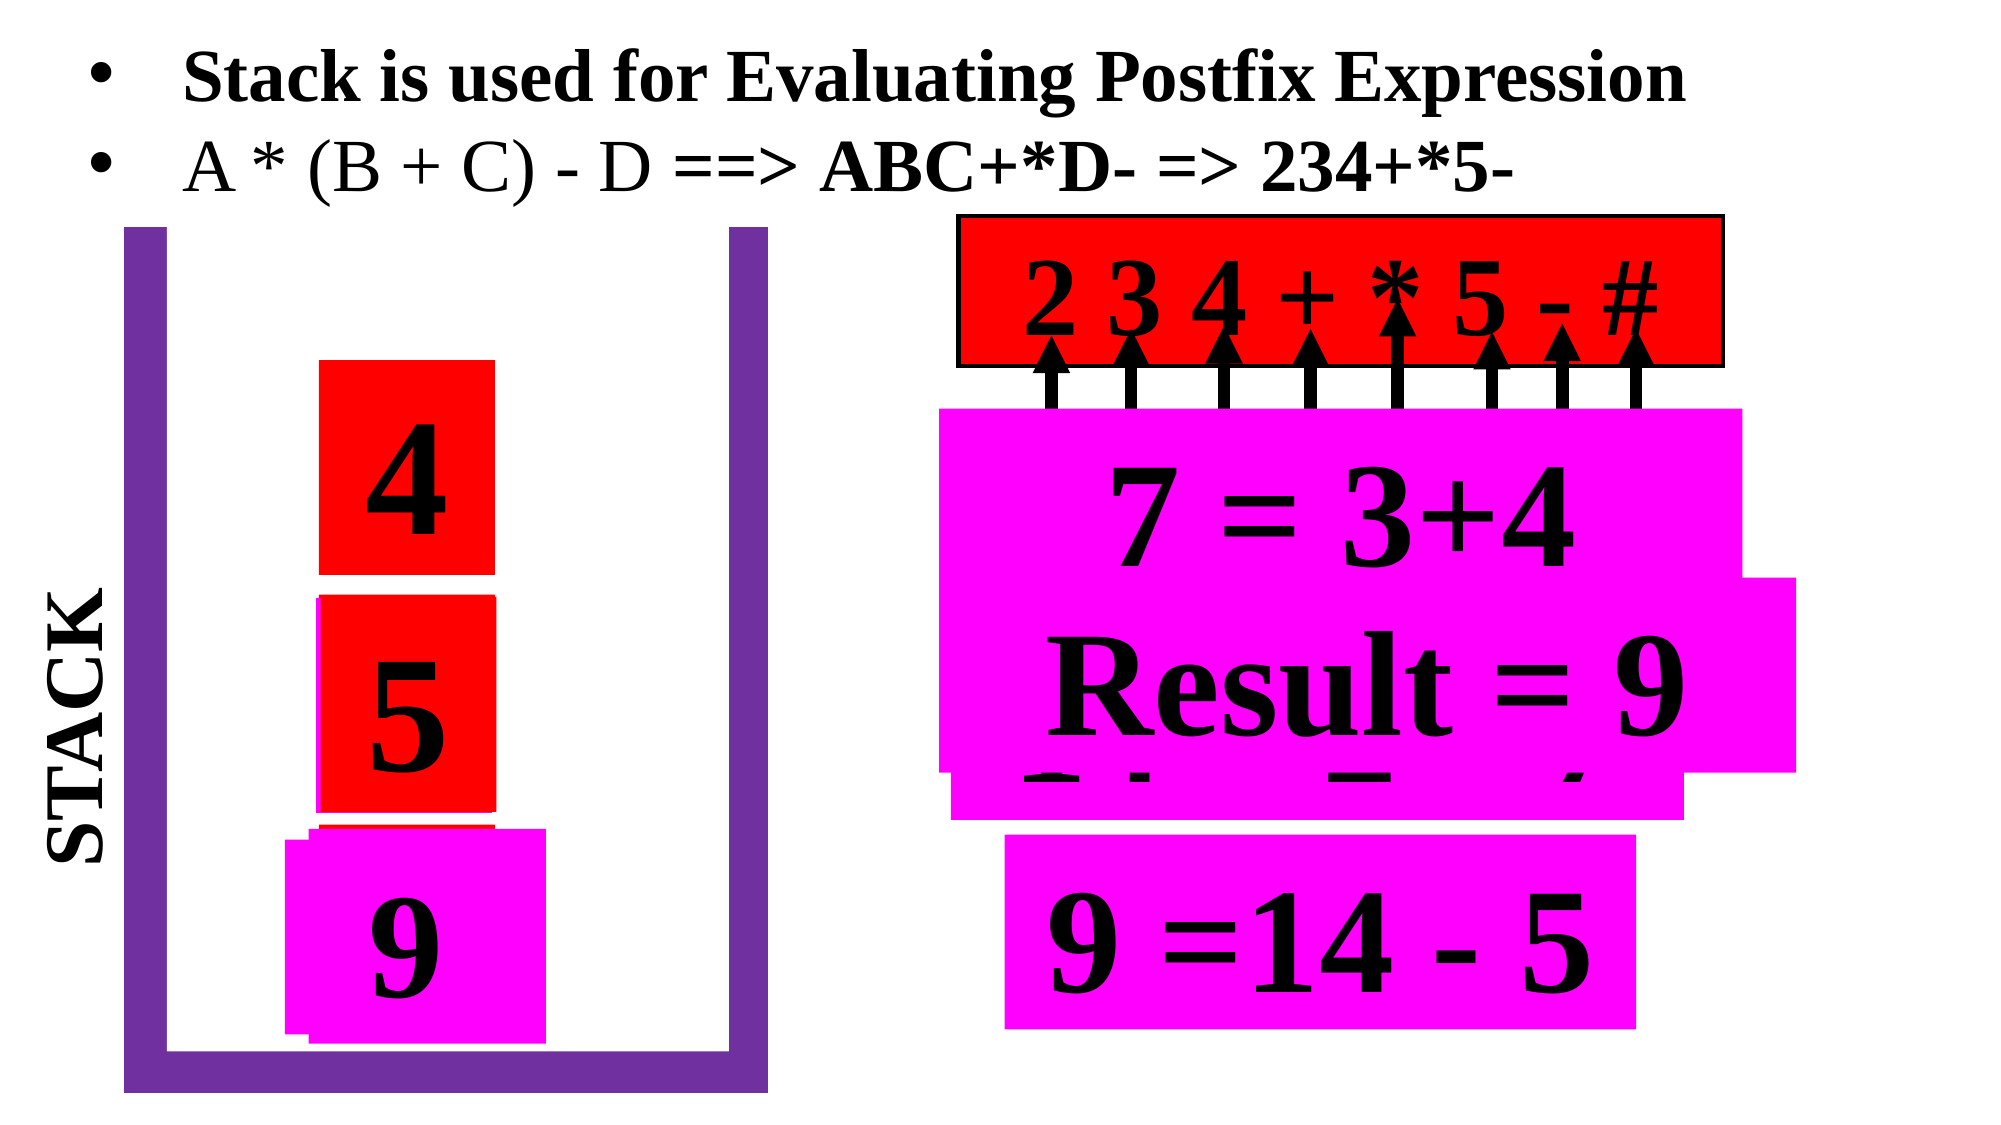

Stack is used for Evaluating Postfix Expression
A * (B + C) - D ==> ABC+*D- => 234+*5-

2 3 4 + * 5 - #
4
7 = 3+4

Result = 9
3
5
7
14 = 2 * 7
STACK
2
14
9 =14 - 5
9